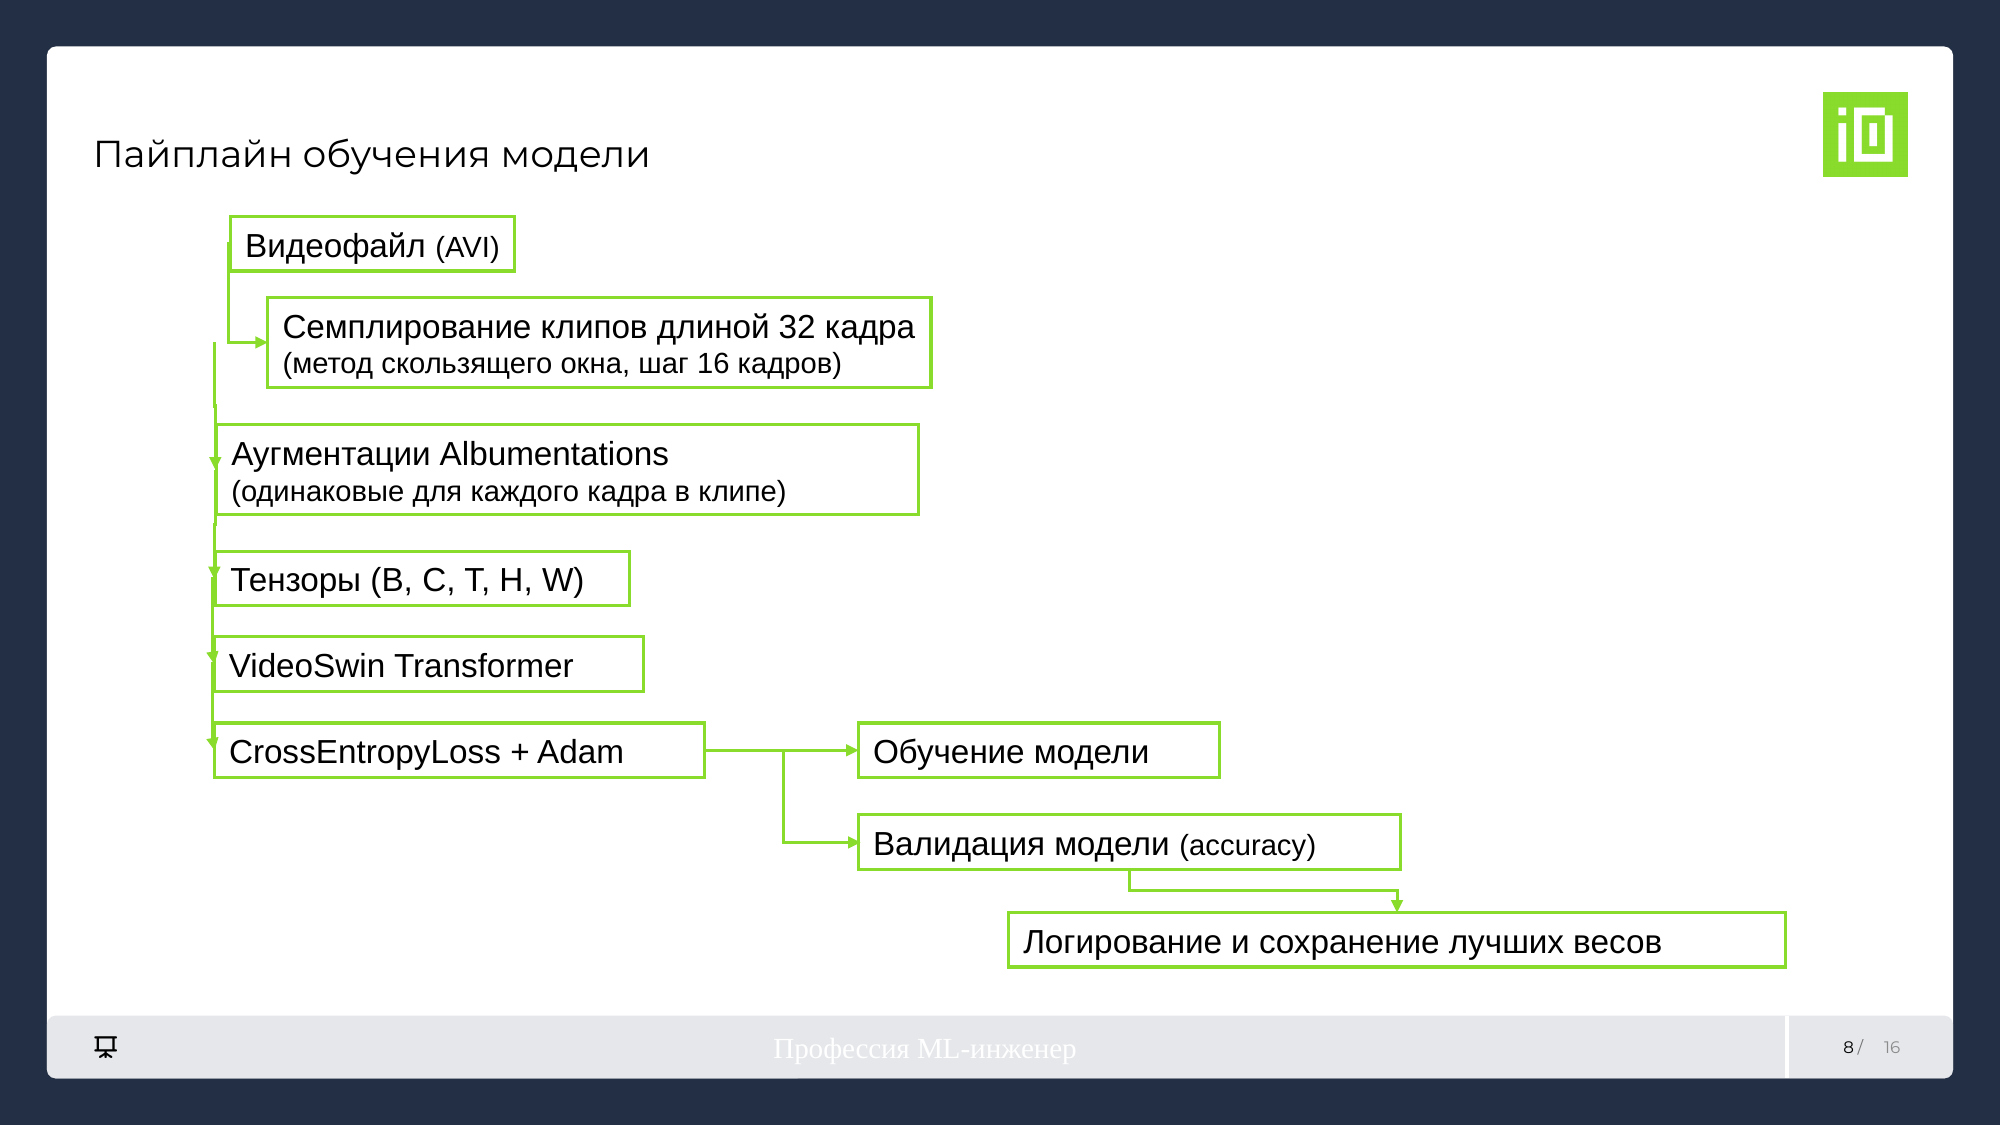

# Пайплайн обучения модели
Видеофайл (AVI)
Семплирование клипов длиной 32 кадра
(метод скользящего окна, шаг 16 кадров)
Аугментации Albumentations
(одинаковые для каждого кадра в клипе)
Тензоры (B, C, T, H, W)
VideoSwin Transformer
CrossEntropyLoss + Adam
Обучение модели
Валидация модели (accuracy)
Логирование и сохранение лучших весов
Профессия ML-инженер
8
16